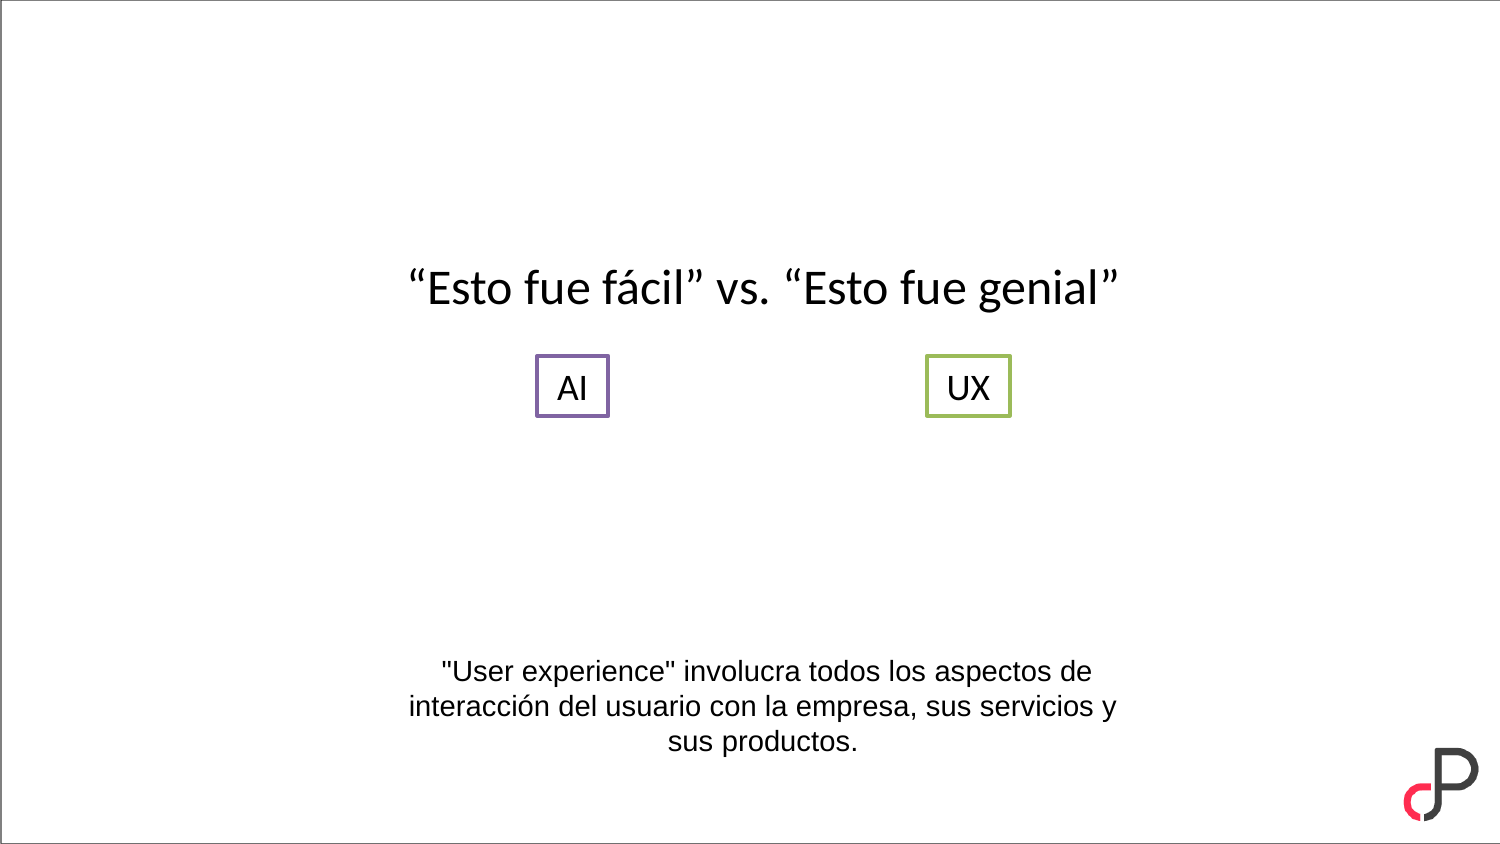

“Esto fue fácil” vs. “Esto fue genial”
AI
UX
 "User experience" involucra todos los aspectos de interacción del usuario con la empresa, sus servicios y sus productos.